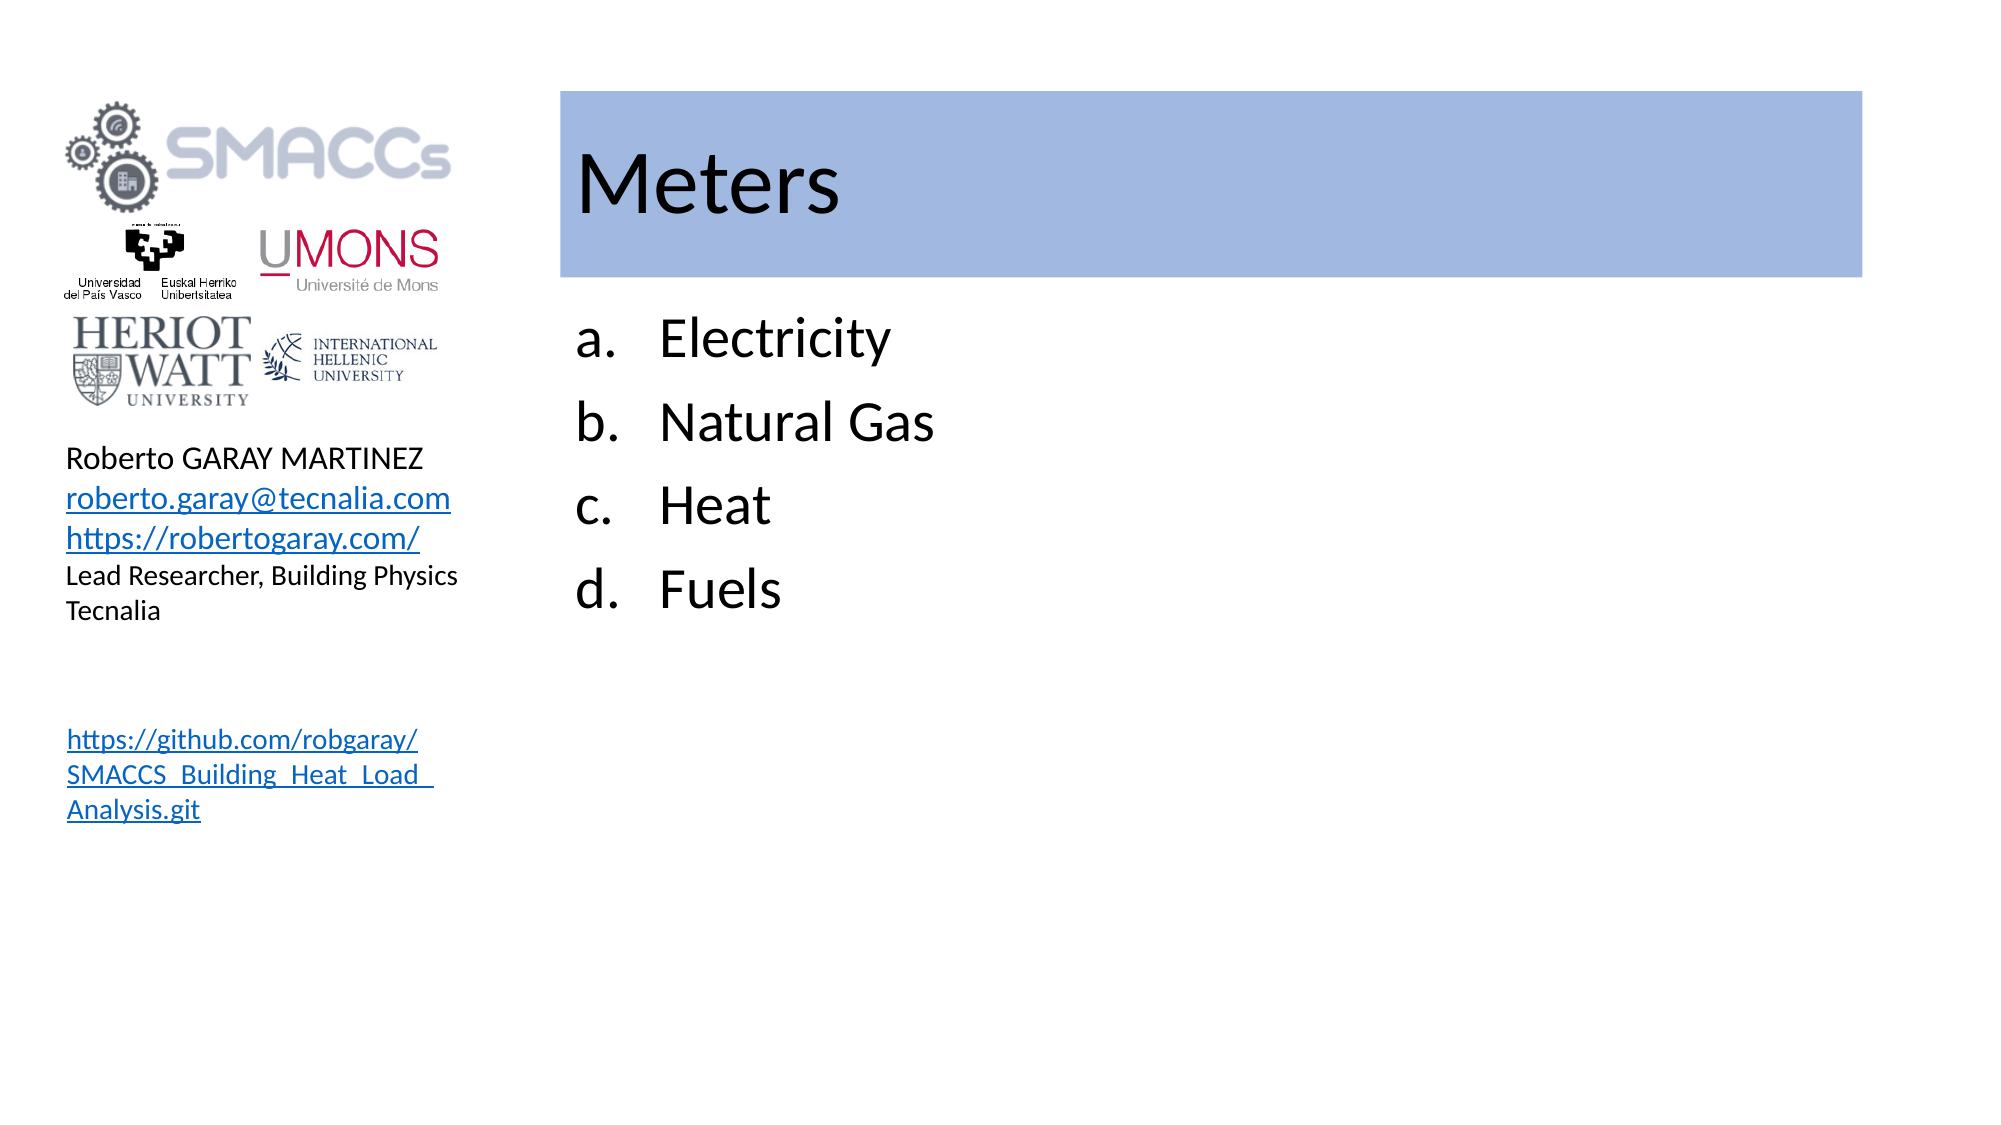

# Meters
Electricity
Natural Gas
Heat
Fuels